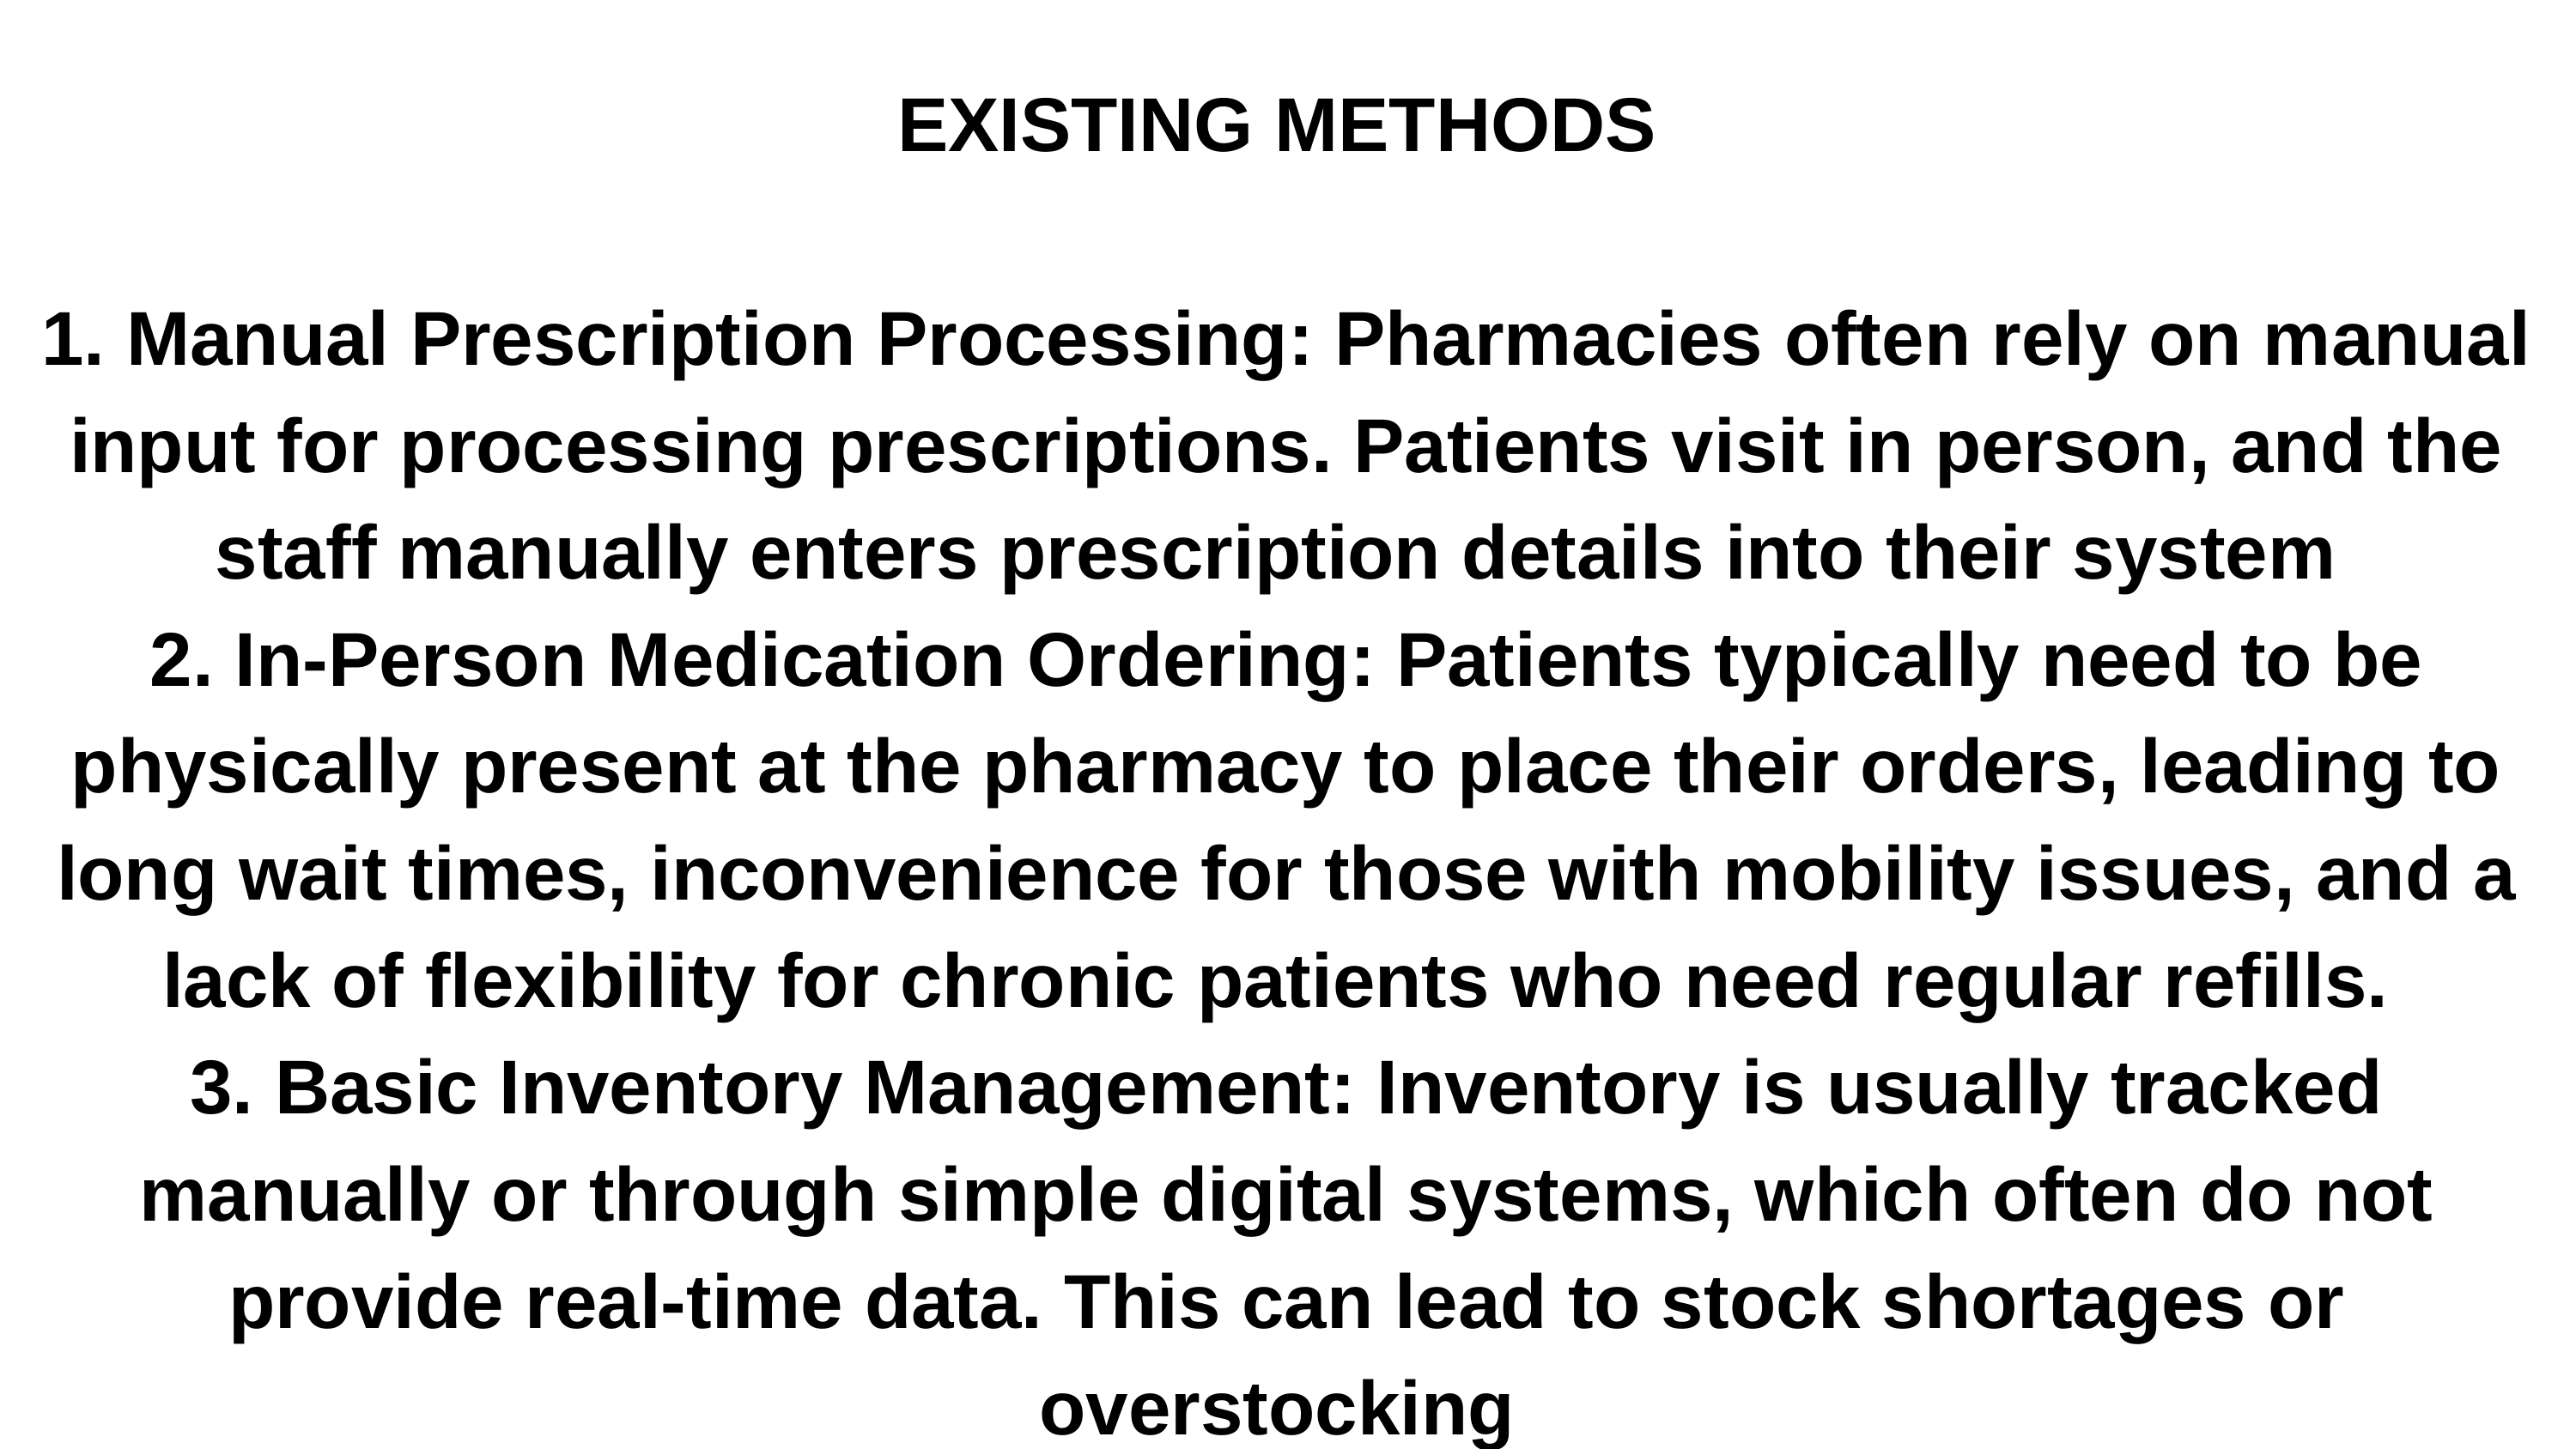

EXISTING METHODS

1. Manual Prescription Processing: Pharmacies often rely on manual input for processing prescriptions. Patients visit in person, and the staff manually enters prescription details into their system
2. In-Person Medication Ordering: Patients typically need to be physically present at the pharmacy to place their orders, leading to long wait times, inconvenience for those with mobility issues, and a lack of flexibility for chronic patients who need regular refills.
3. Basic Inventory Management: Inventory is usually tracked manually or through simple digital systems, which often do not provide real-time data. This can lead to stock shortages or overstocking